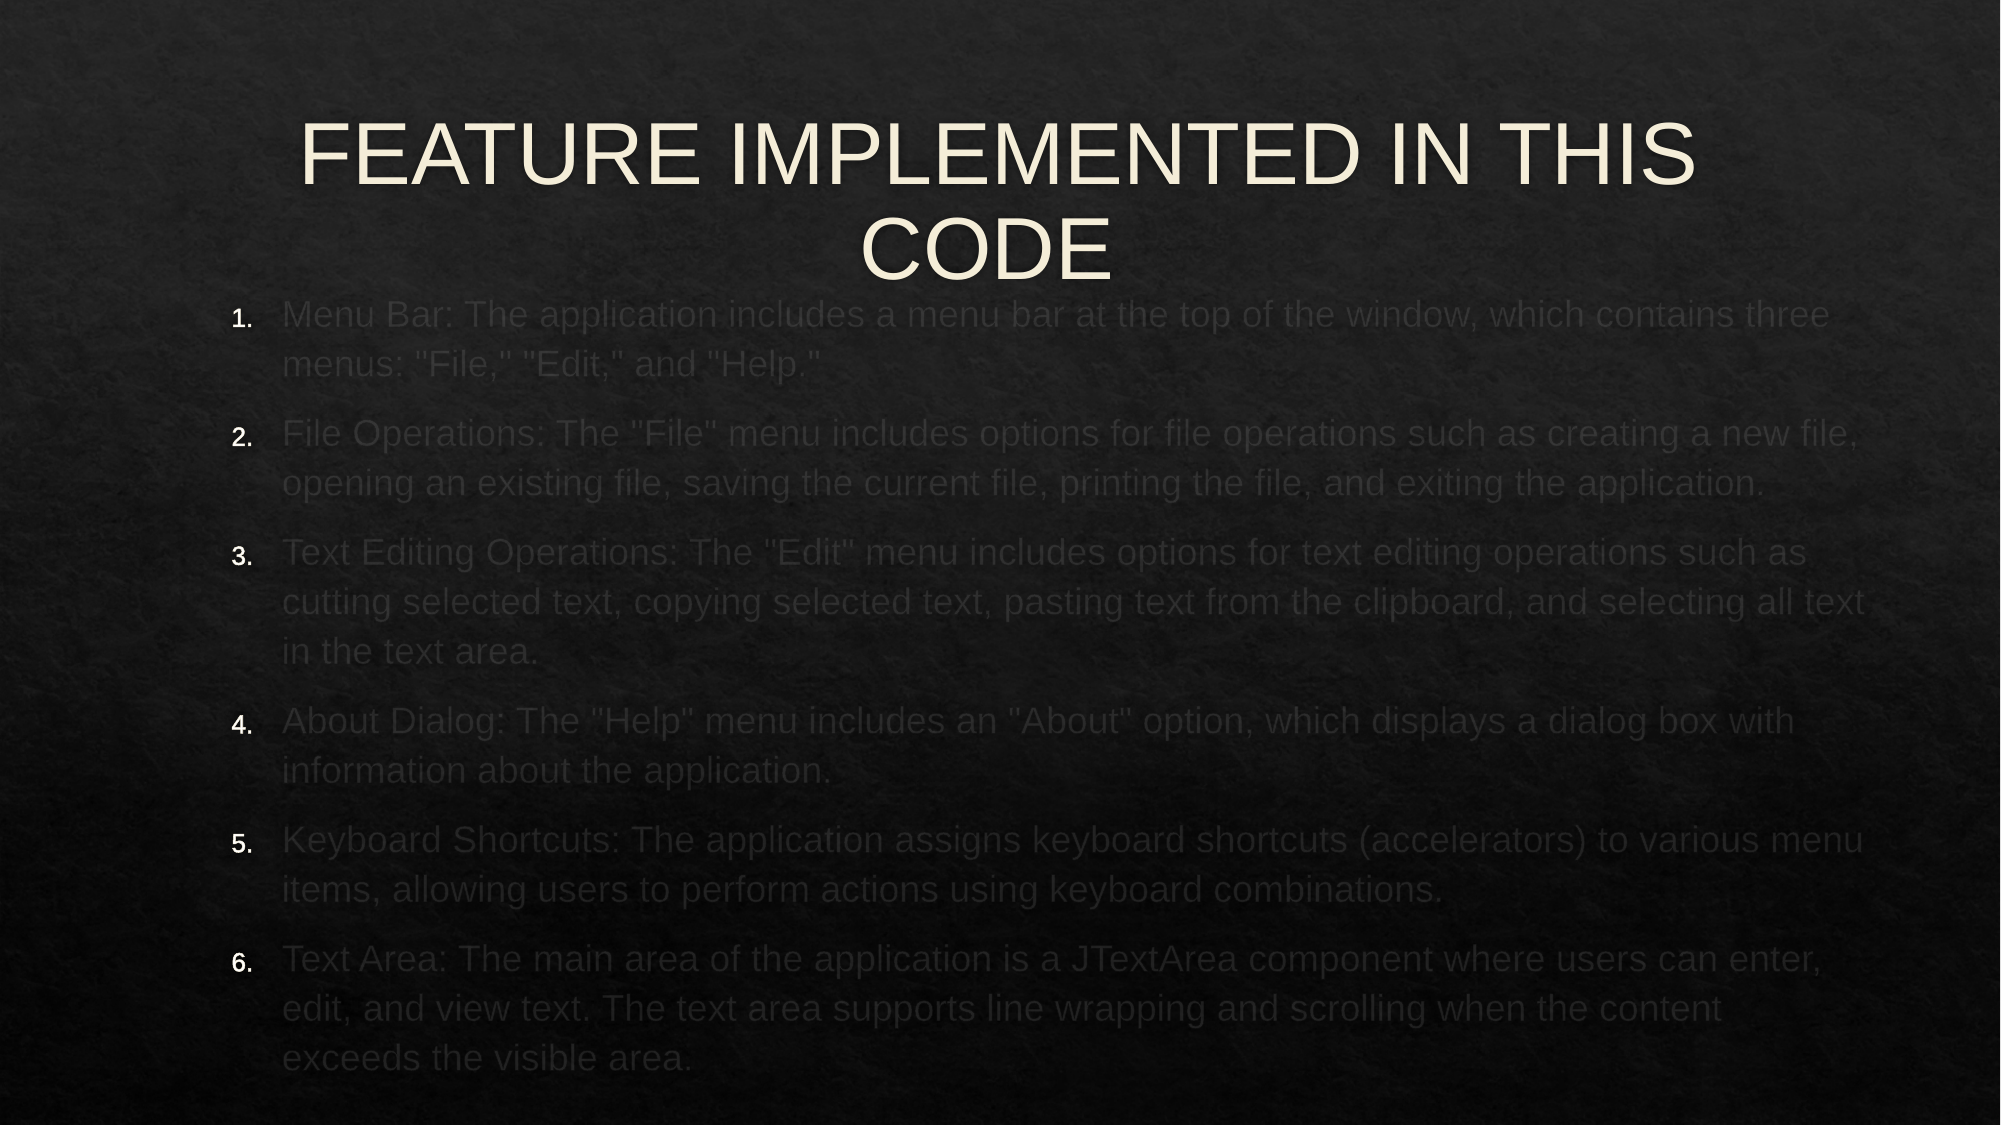

# FEATURE IMPLEMENTED IN THIS CODE
Menu Bar: The application includes a menu bar at the top of the window, which contains three menus: "File," "Edit," and "Help."
File Operations: The "File" menu includes options for file operations such as creating a new file, opening an existing file, saving the current file, printing the file, and exiting the application.
Text Editing Operations: The "Edit" menu includes options for text editing operations such as cutting selected text, copying selected text, pasting text from the clipboard, and selecting all text in the text area.
About Dialog: The "Help" menu includes an "About" option, which displays a dialog box with information about the application.
Keyboard Shortcuts: The application assigns keyboard shortcuts (accelerators) to various menu items, allowing users to perform actions using keyboard combinations.
Text Area: The main area of the application is a JTextArea component where users can enter, edit, and view text. The text area supports line wrapping and scrolling when the content exceeds the visible area.